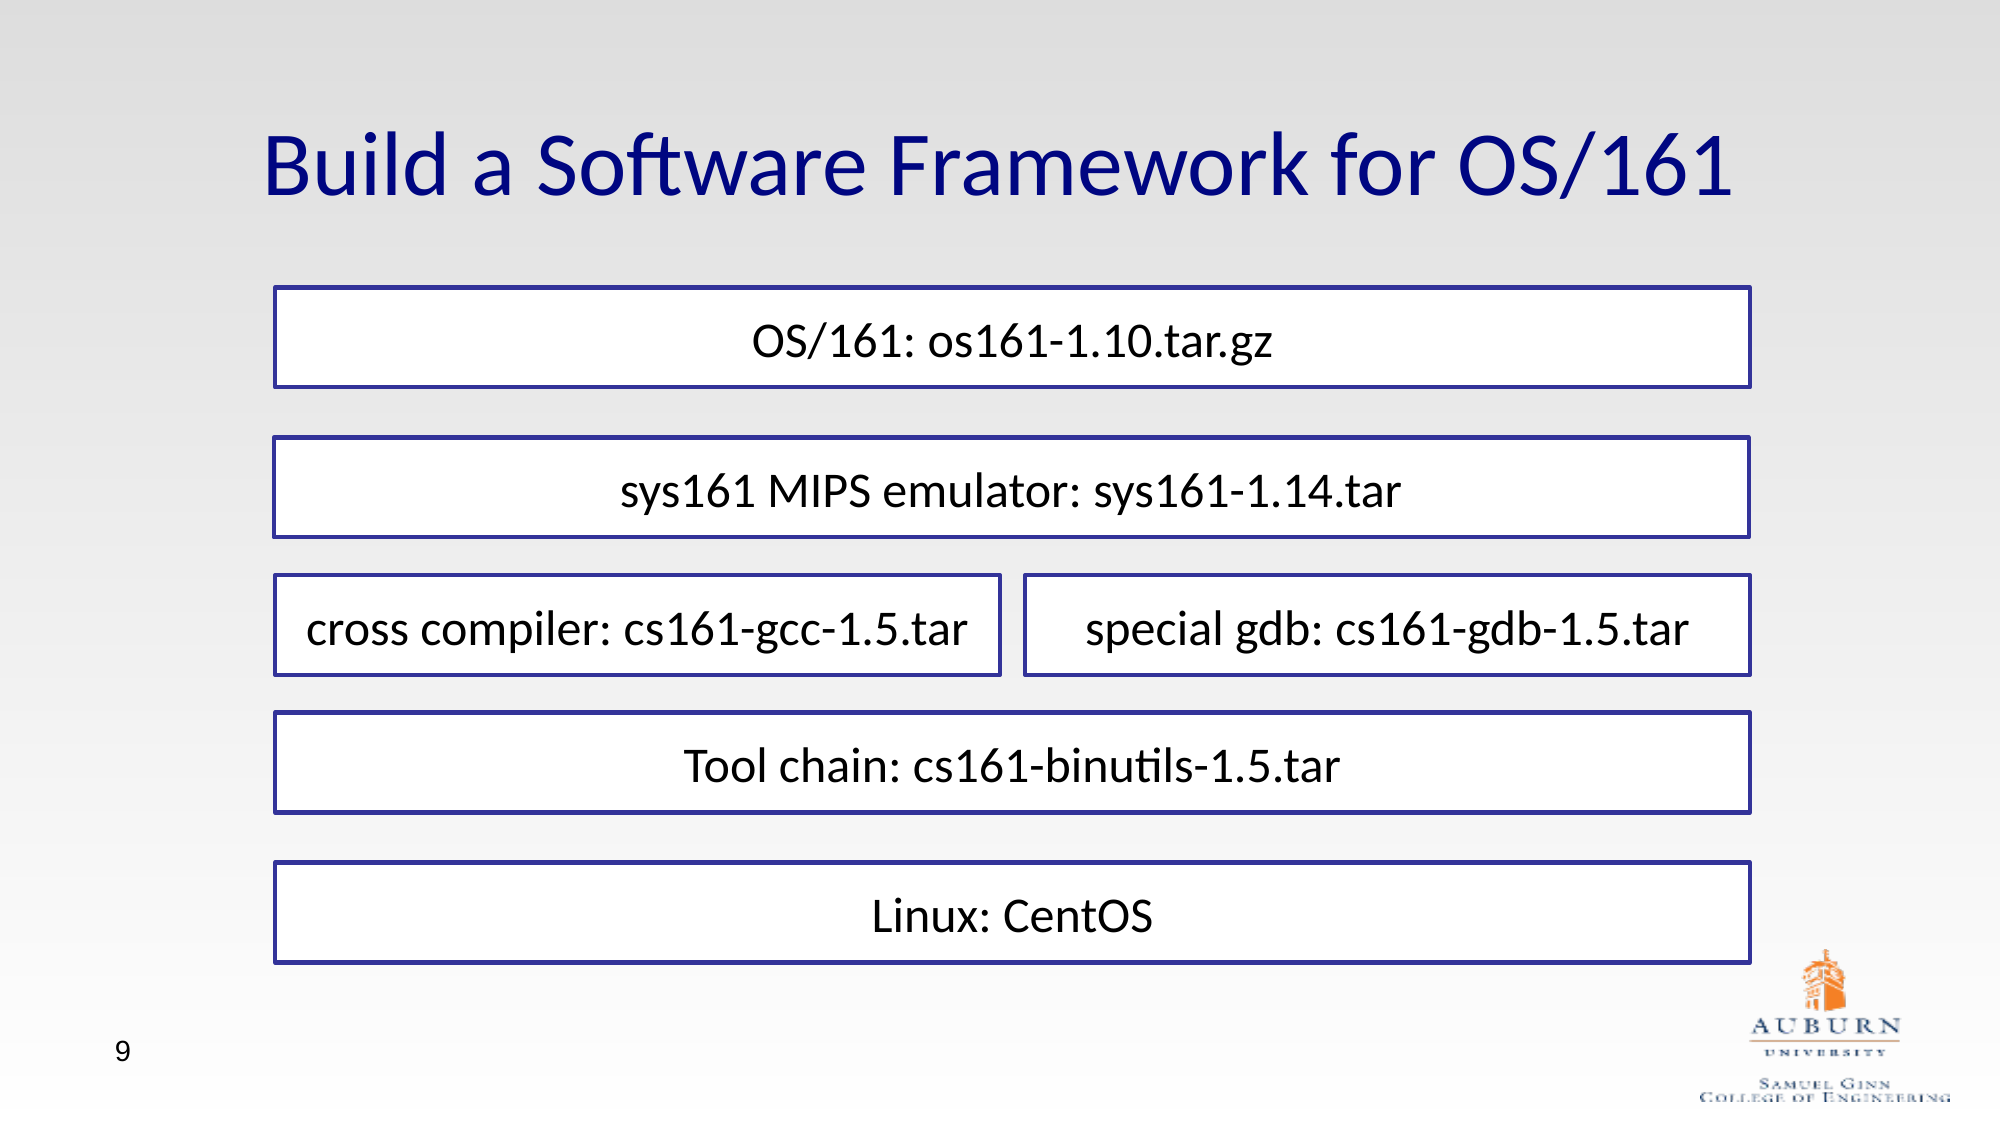

Build a Software Framework for OS/161
OS/161: os161-1.10.tar.gz
sys161 MIPS emulator: sys161-1.14.tar
cross compiler: cs161-gcc-1.5.tar
special gdb: cs161-gdb-1.5.tar
Tool chain: cs161-binutils-1.5.tar
Linux: CentOS
9